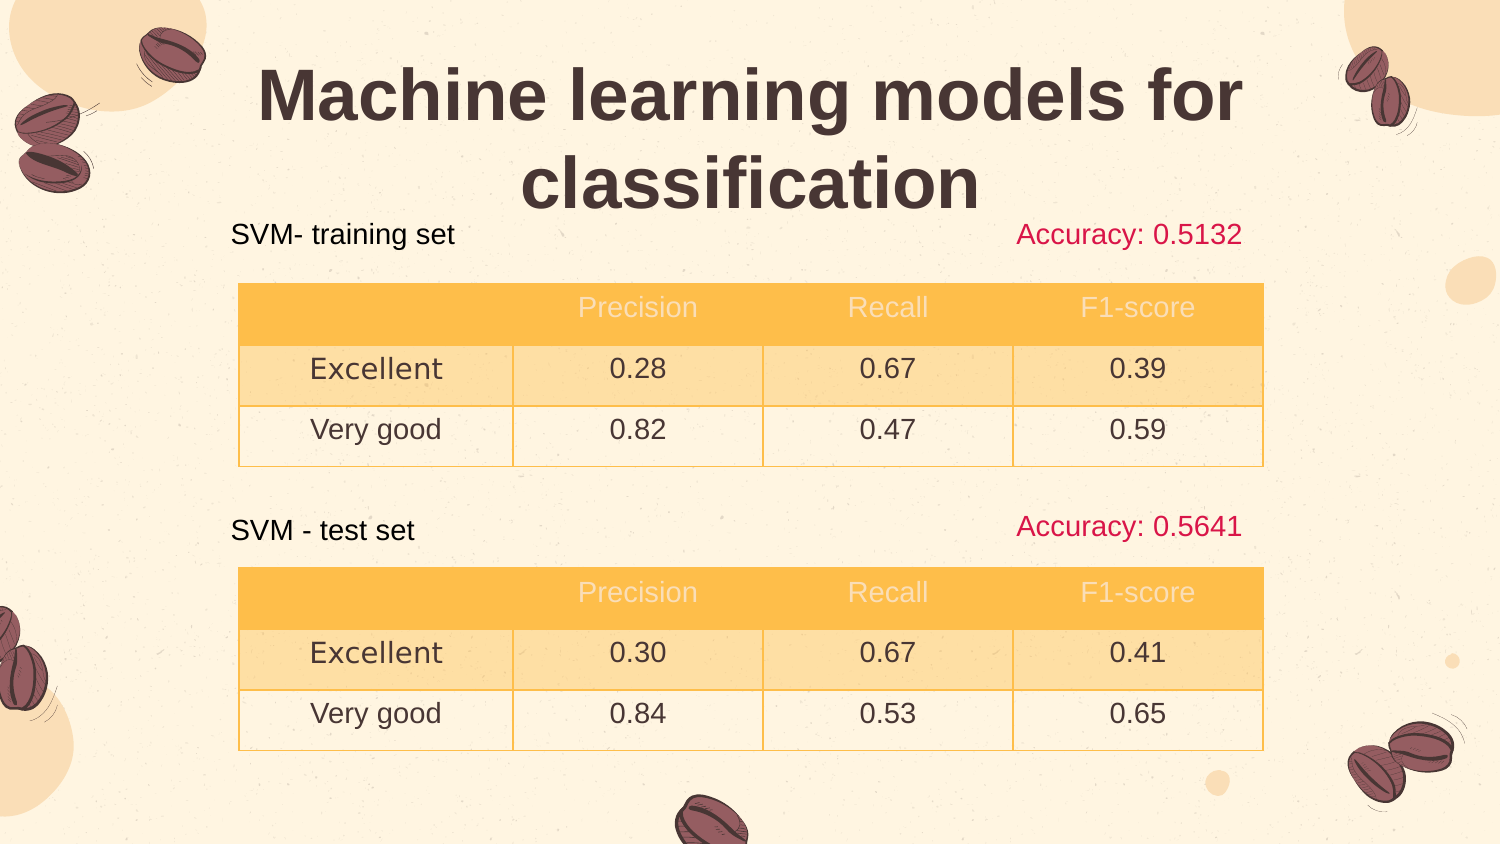

# Machine learning models for classification
SVM- training set
Accuracy: 0.5132
|  | Precision | Recall | F1-score |
| --- | --- | --- | --- |
| Excellent | 0.28 | 0.67 | 0.39 |
| Very good | 0.82 | 0.47 | 0.59 |
Accuracy: 0.5641
SVM - test set
|  | Precision | Recall | F1-score |
| --- | --- | --- | --- |
| Excellent | 0.30 | 0.67 | 0.41 |
| Very good | 0.84 | 0.53 | 0.65 |